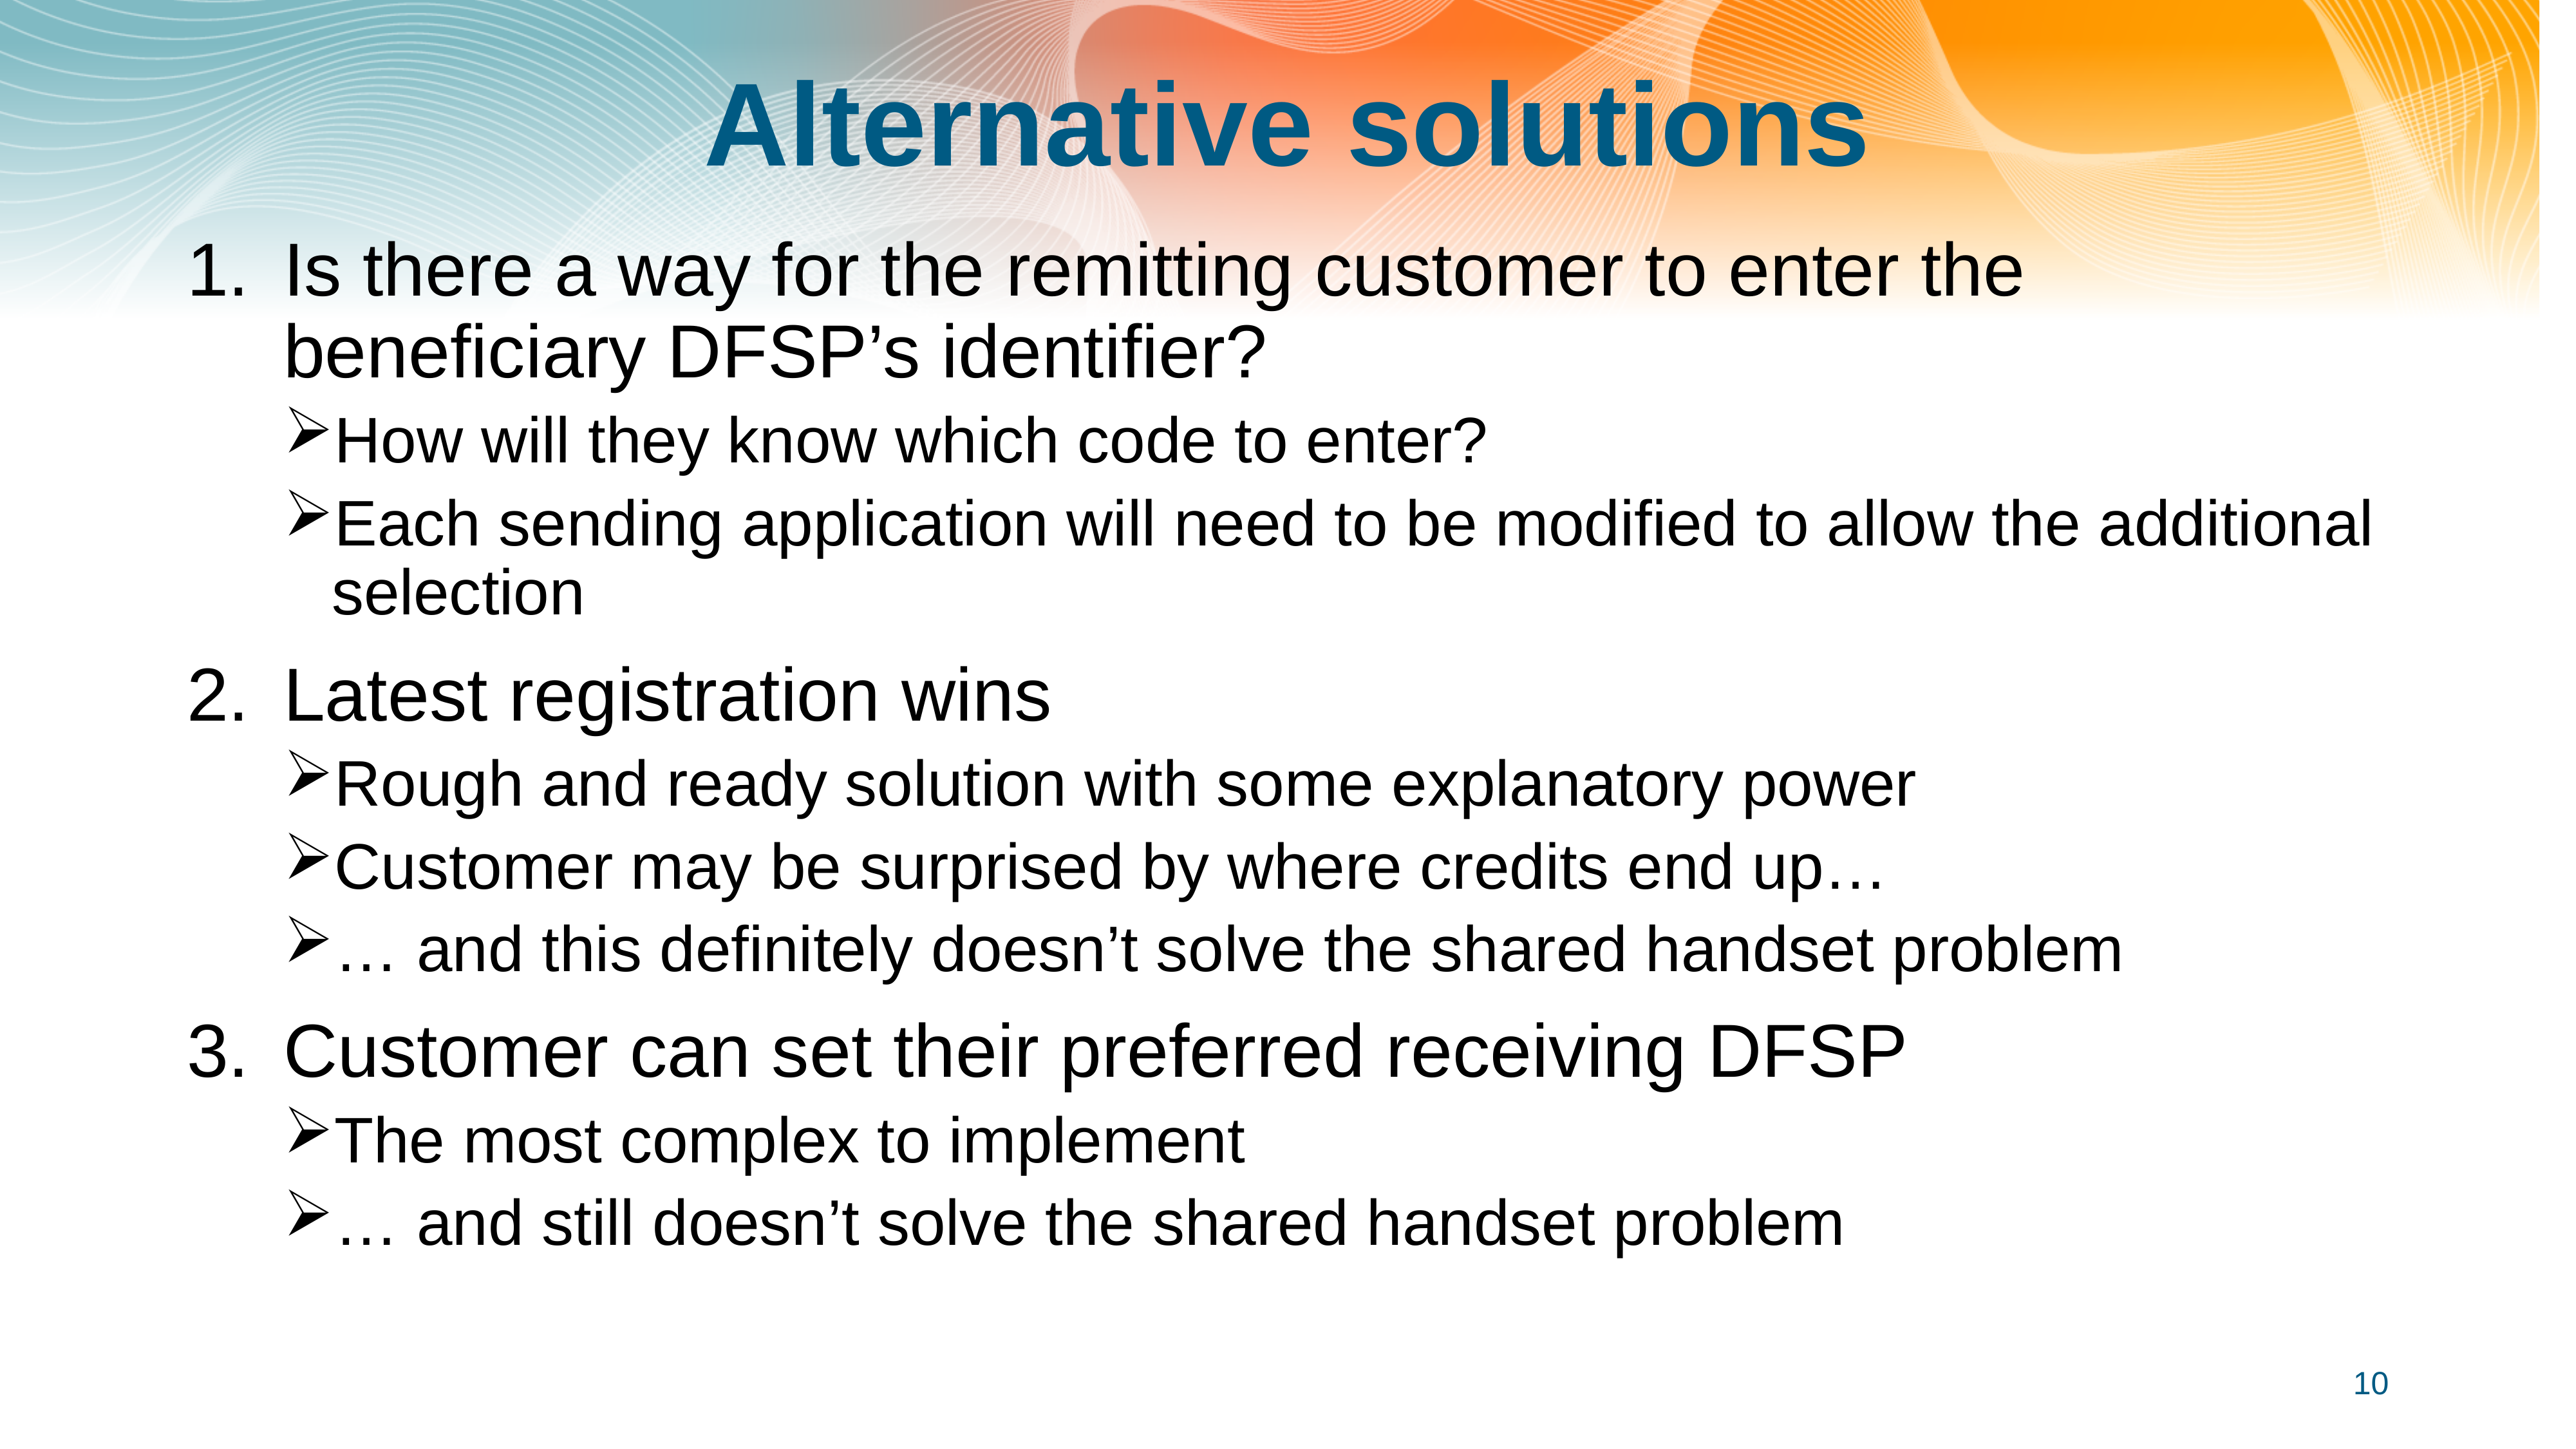

# Alternative solutions
Is there a way for the remitting customer to enter the beneficiary DFSP’s identifier?
How will they know which code to enter?
Each sending application will need to be modified to allow the additional selection
Latest registration wins
Rough and ready solution with some explanatory power
Customer may be surprised by where credits end up…
… and this definitely doesn’t solve the shared handset problem
Customer can set their preferred receiving DFSP
The most complex to implement
… and still doesn’t solve the shared handset problem
10